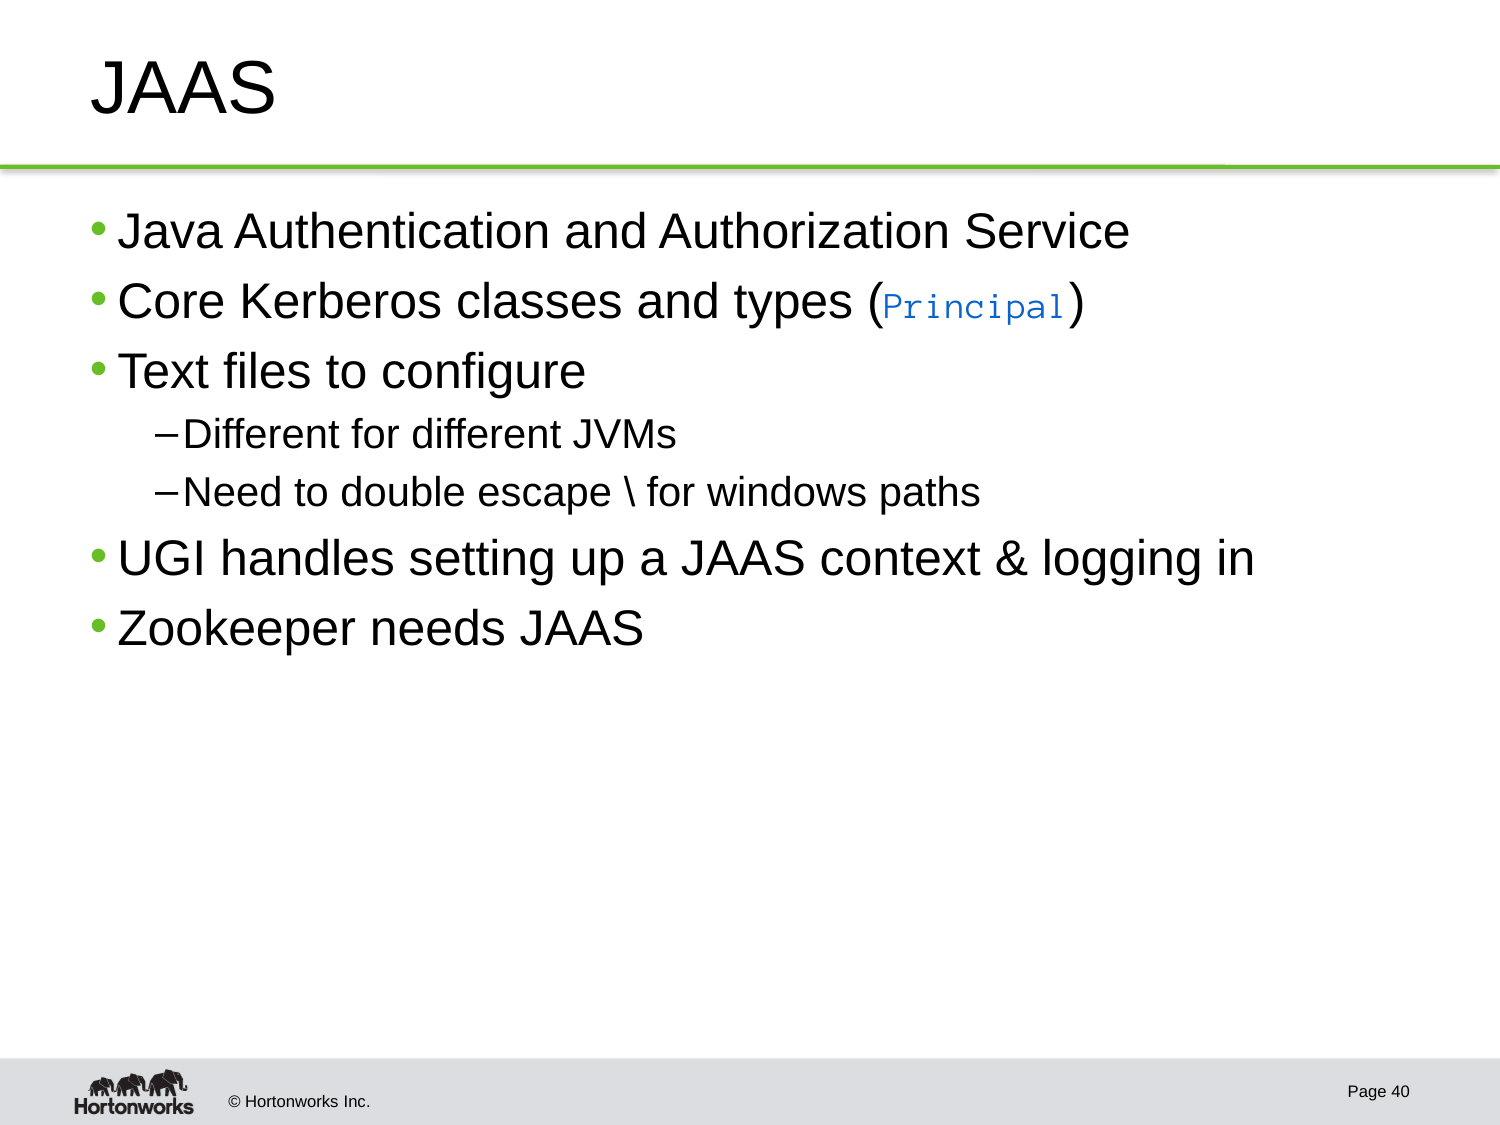

# JAAS
Java Authentication and Authorization Service
Core Kerberos classes and types (Principal)
Text files to configure
Different for different JVMs
Need to double escape \ for windows paths
UGI handles setting up a JAAS context & logging in
Zookeeper needs JAAS

Page 40